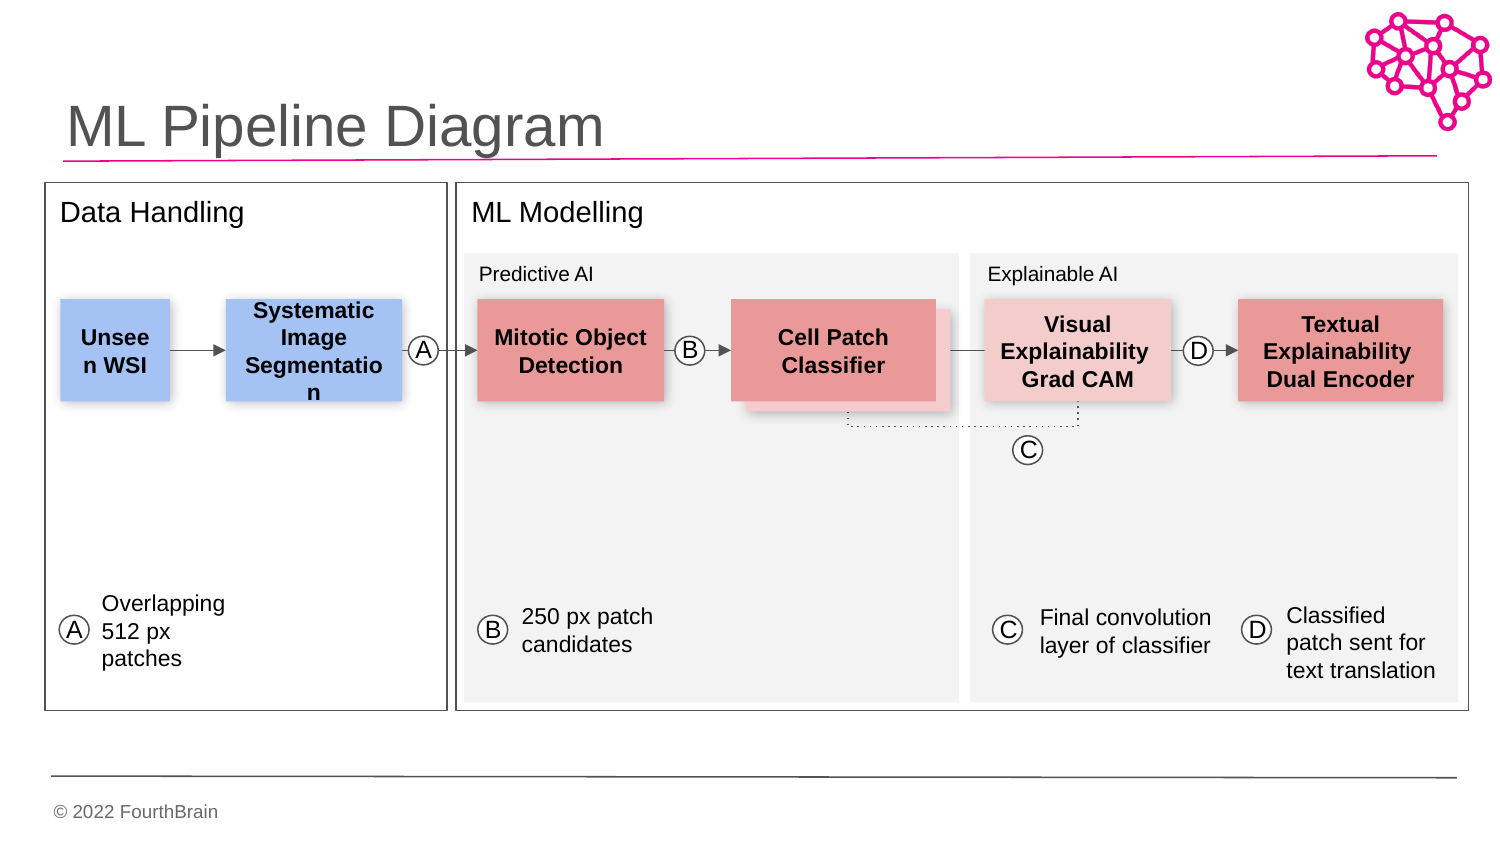

# ML Pipeline Diagram
Data Handling
ML Modelling

Predictive AI
Explainable AI

Mitotic Object Detection
Visual Explainability
Grad CAM
Unseen WSI
Systematic Image Segmentation
Cell Patch Classifier
Textual Explainability
Dual Encoder

A
B
D

C

Overlapping 512 px patches
Classified patch sent for text translation
250 px patch candidates
Final convolution layer of classifier
B
C
D
A